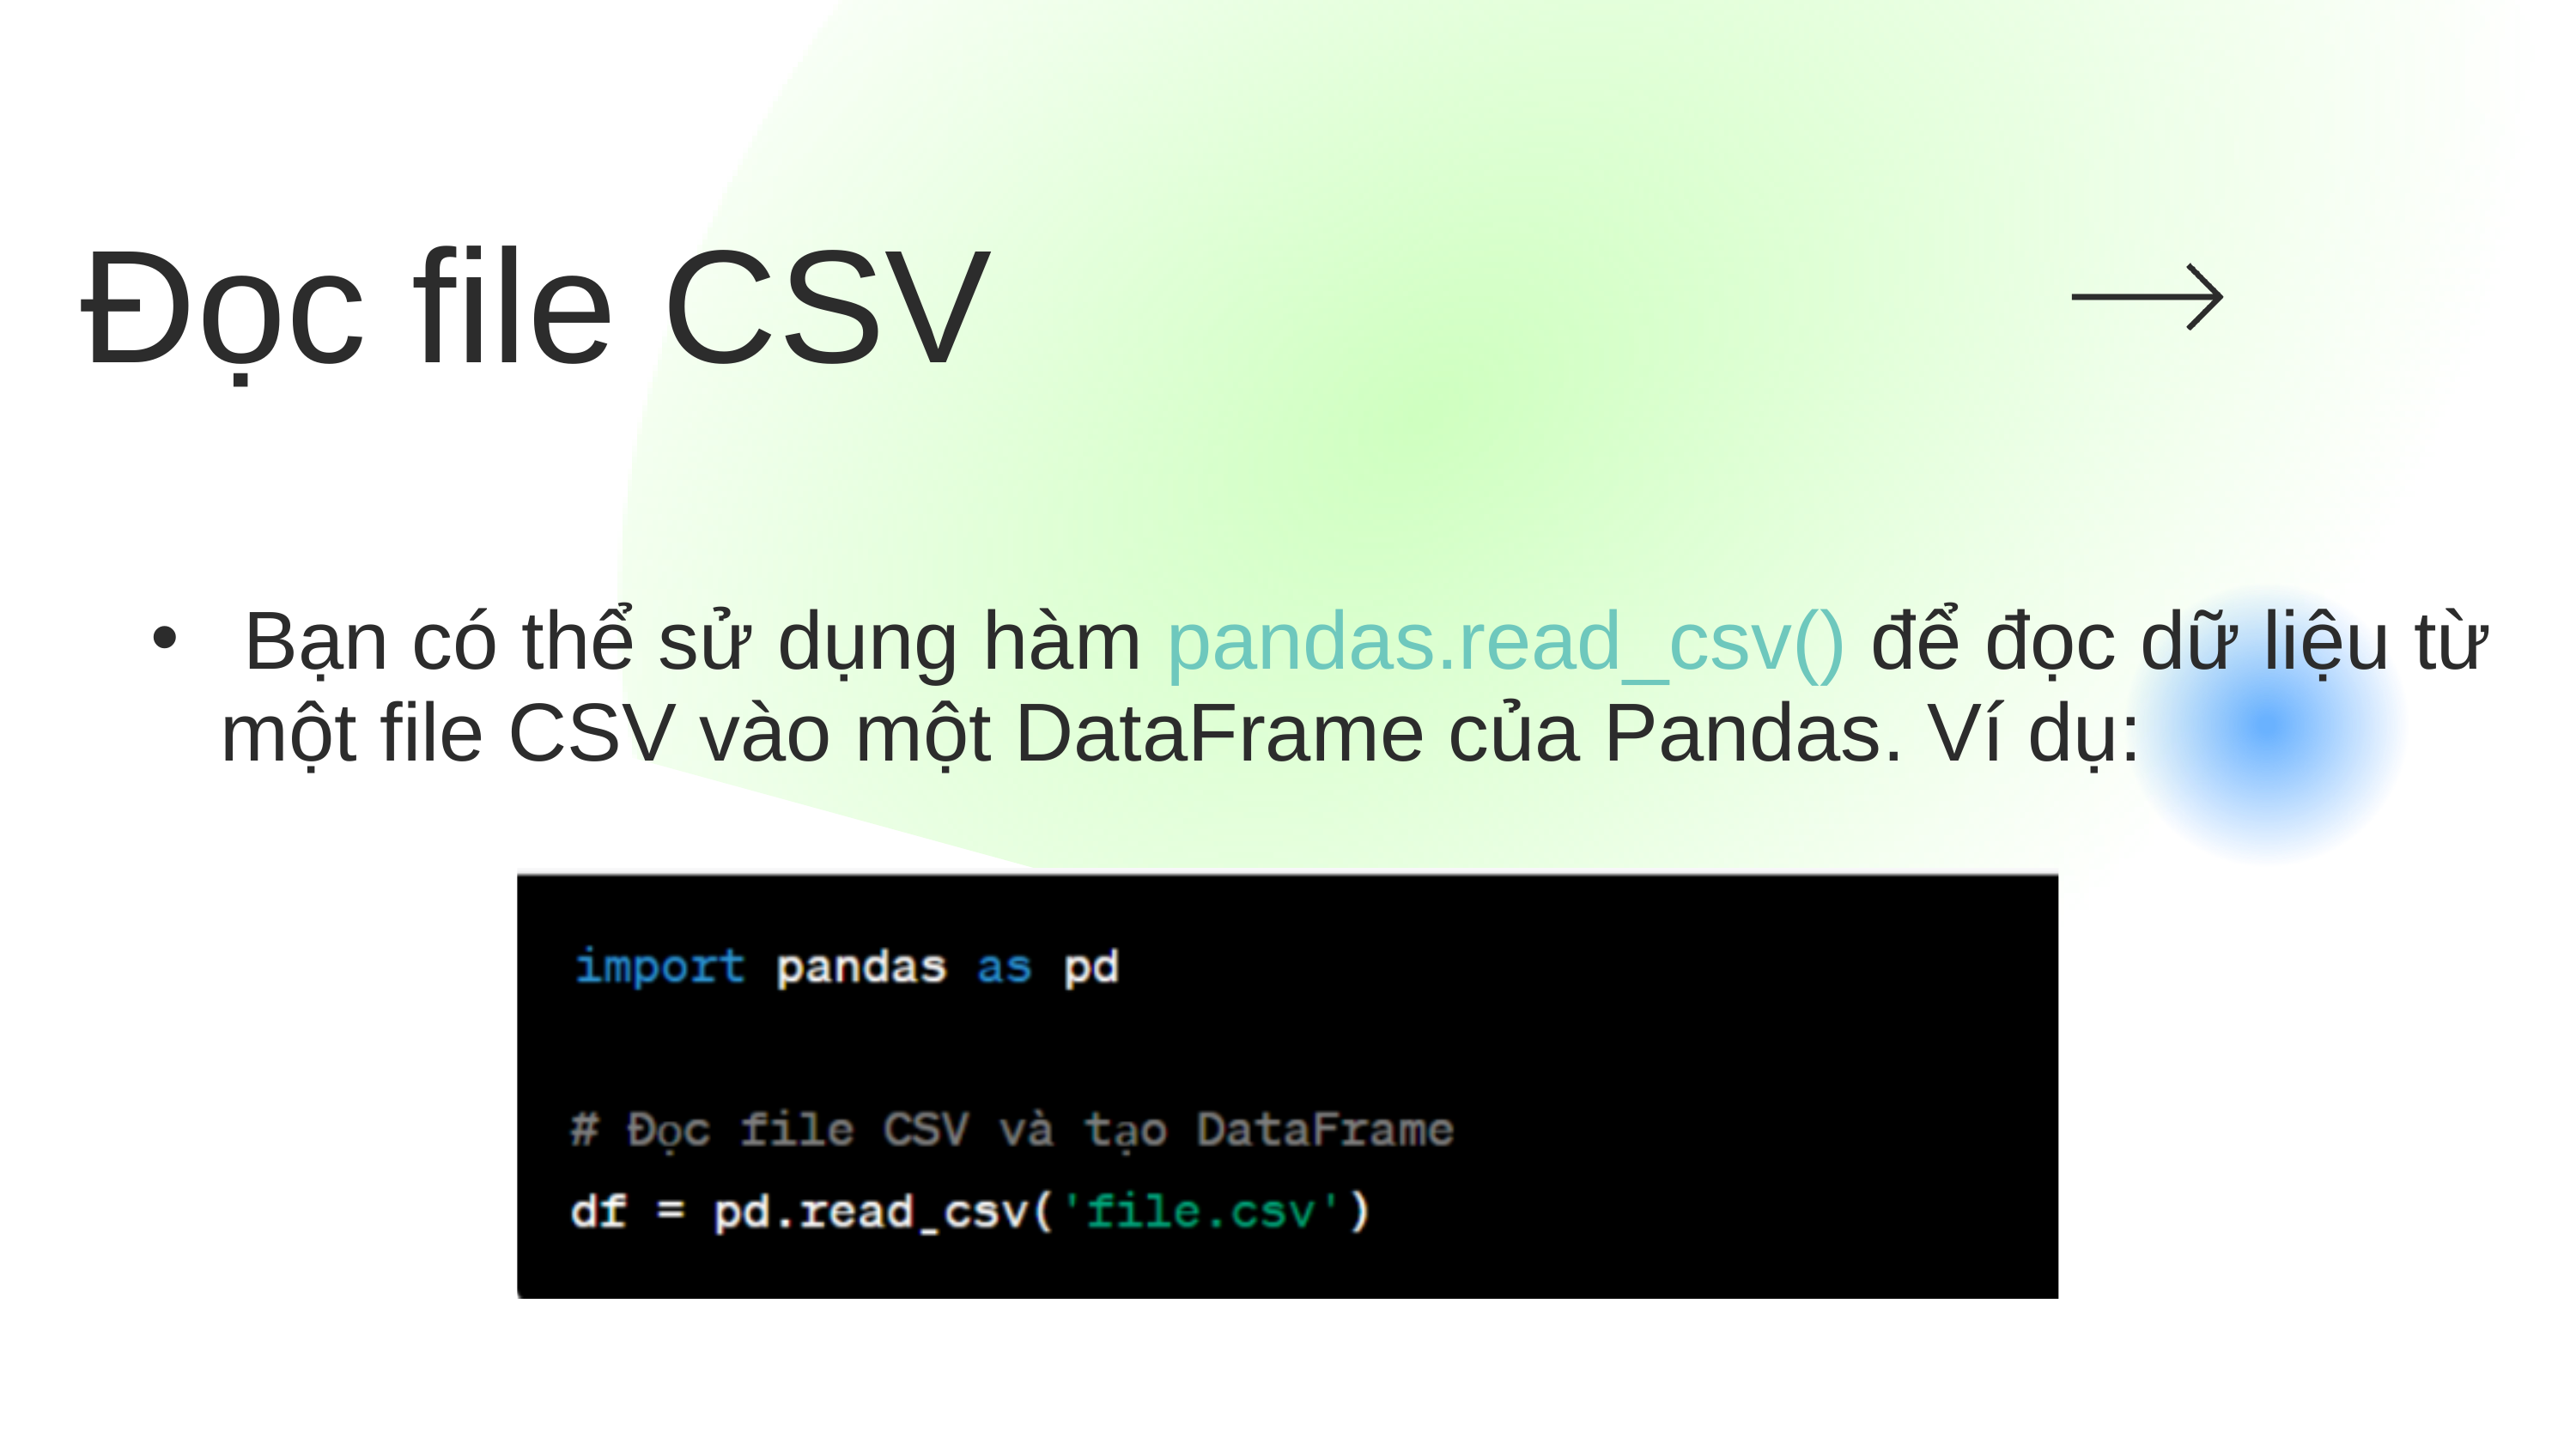

Đọc file CSV

 Bạn có thể sử dụng hàm pandas.read_csv() để đọc dữ liệu từ một file CSV vào một DataFrame của Pandas. Ví dụ: